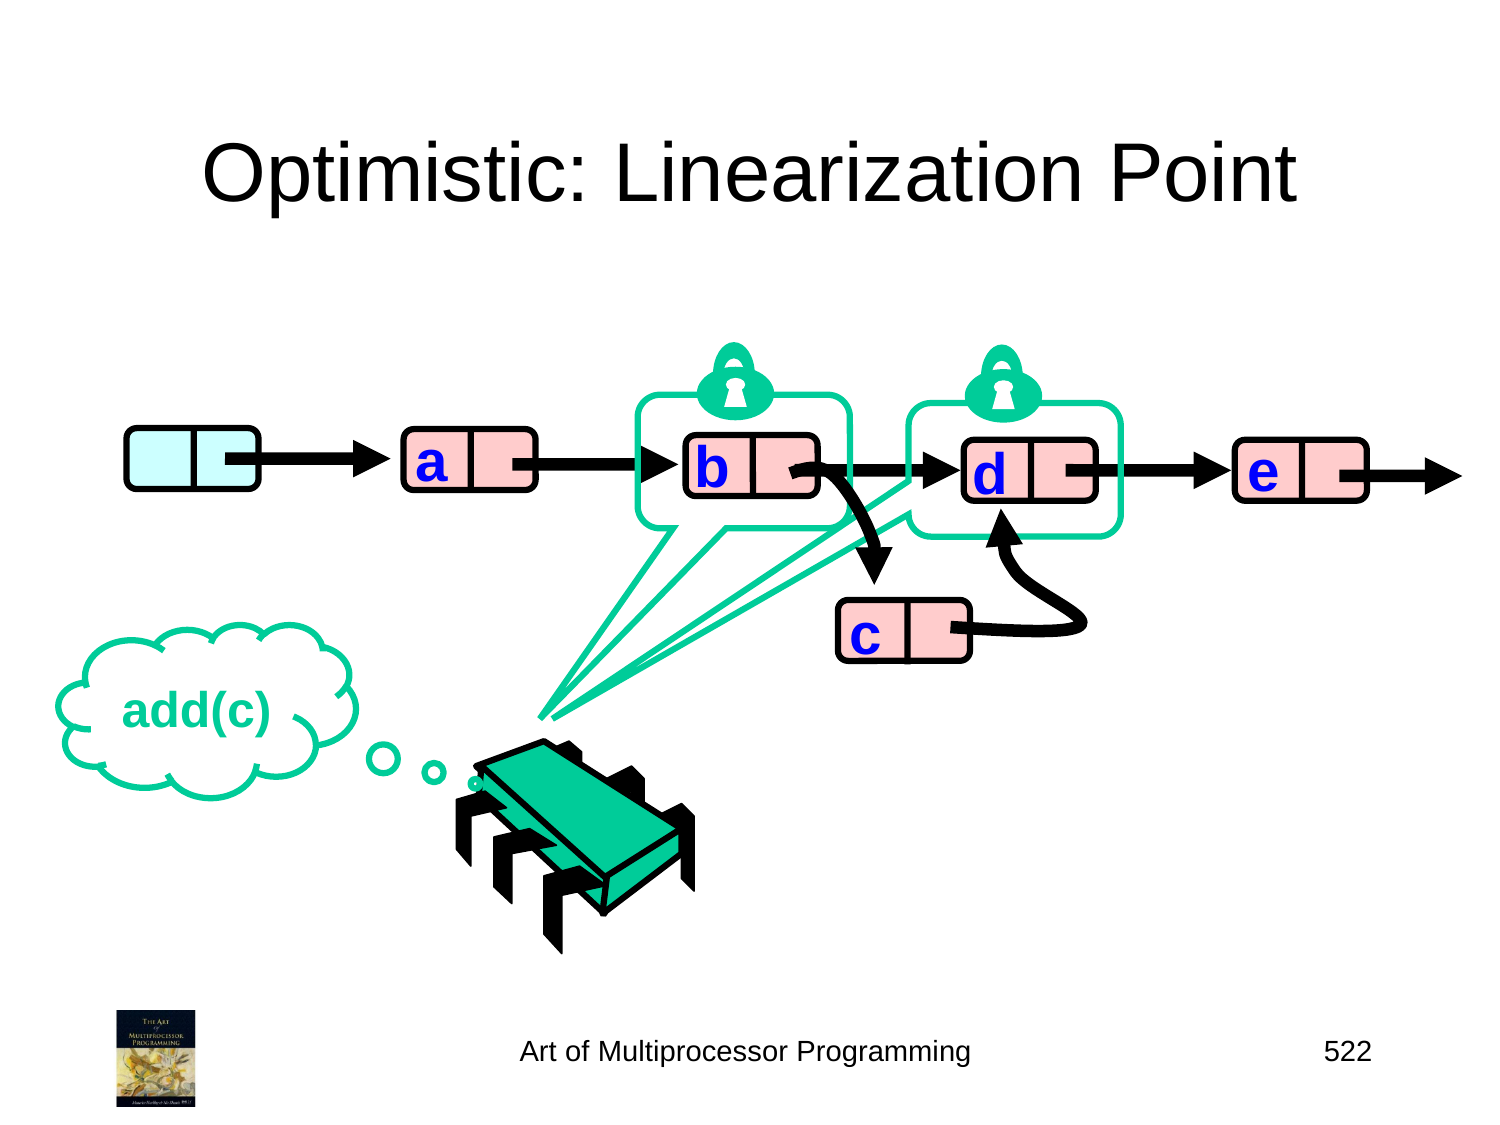

# Optimistic: Linearization Point

a
b
e

d

c

add(c)

Art of Multiprocessor Programming
522